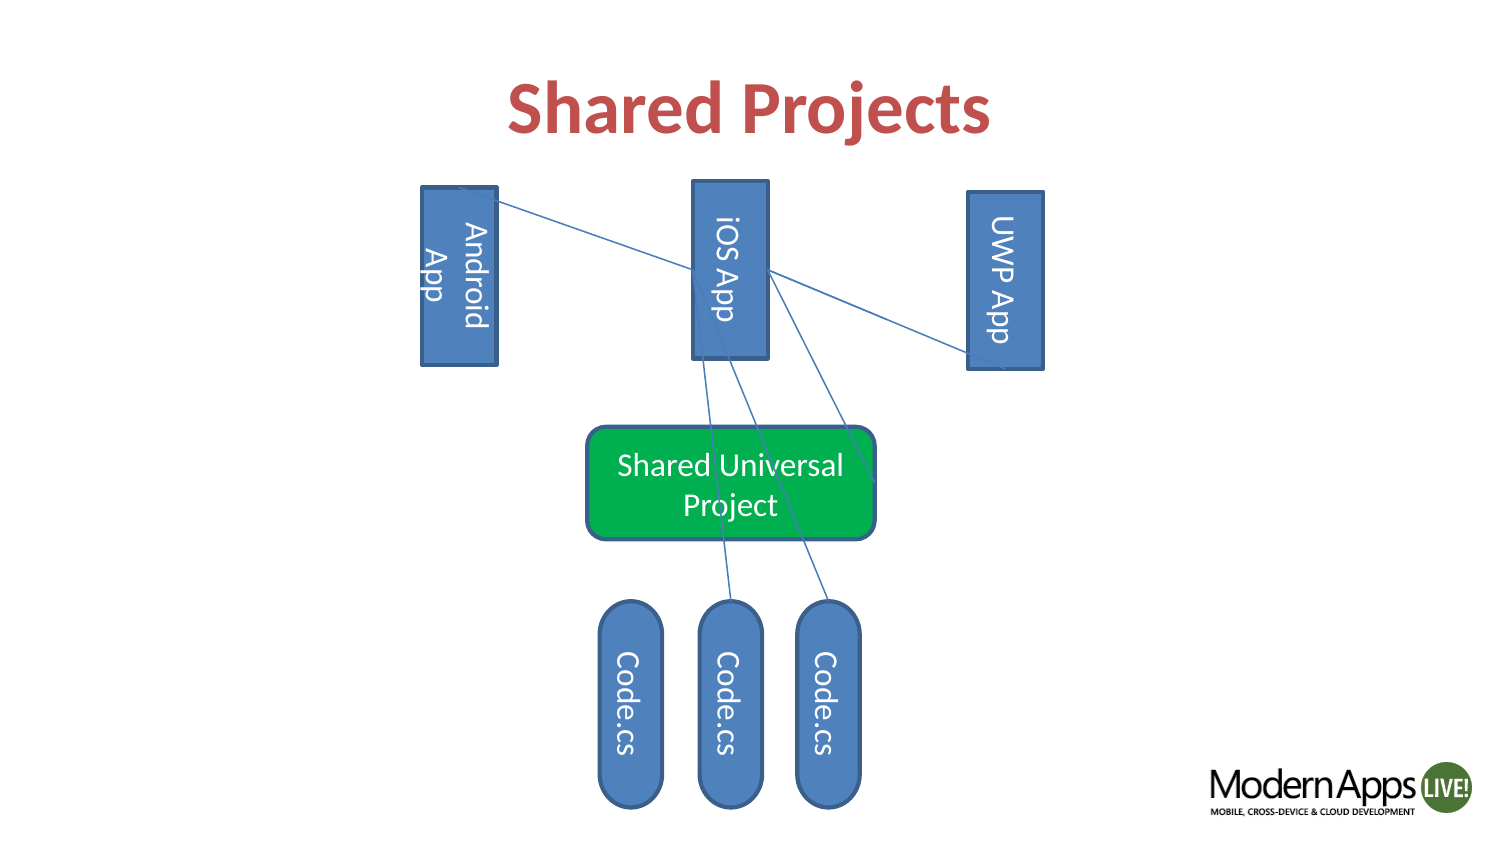

# Shared Projects
iOS App
Android App
UWP App
Shared Universal Project
Code.cs
Code.cs
Code.cs